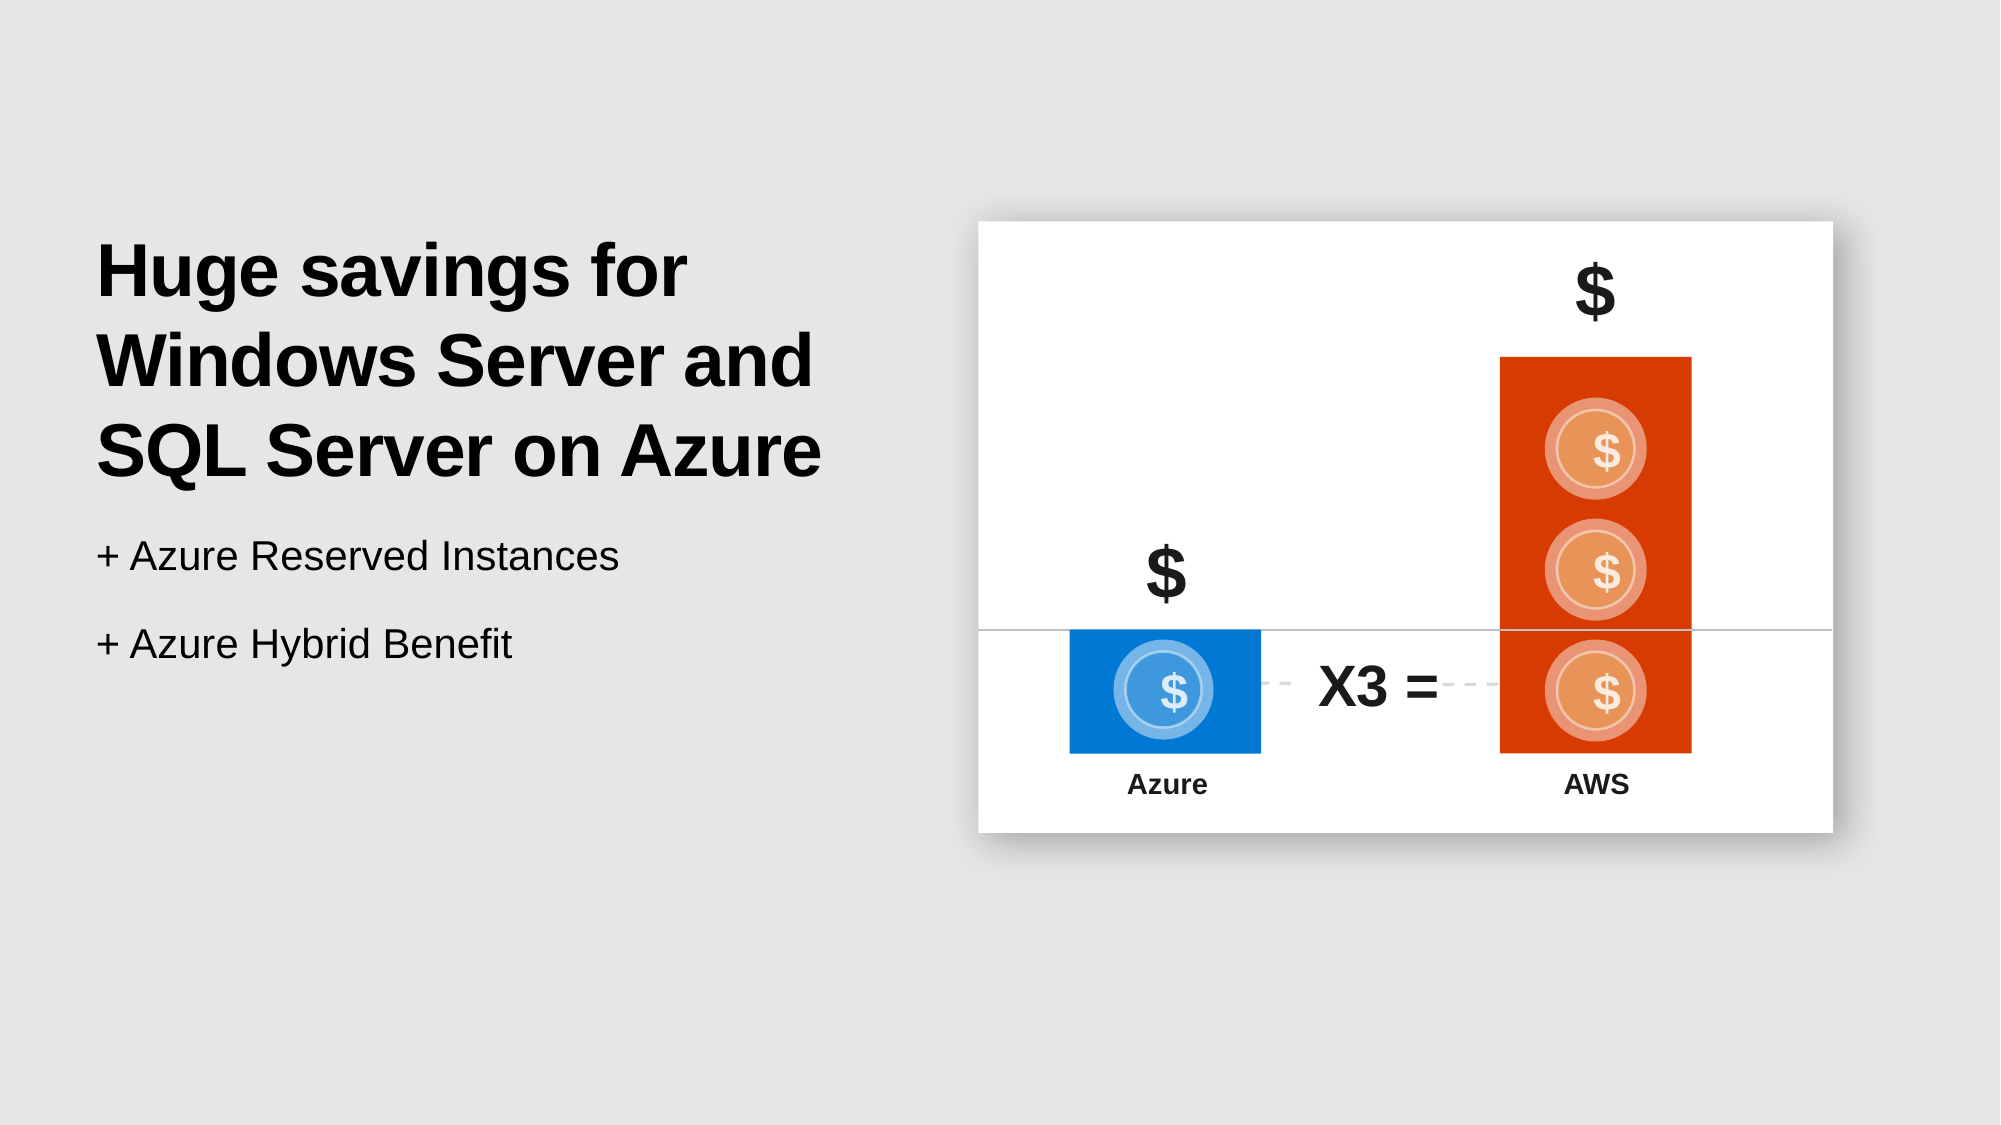

# Huge savings for Windows Server and SQL Server on Azure

$
2

$

$
$
+ Azure Reserved Instances
+ Azure Hybrid Benefit
1

$

$
X3 =
Azure
AWS